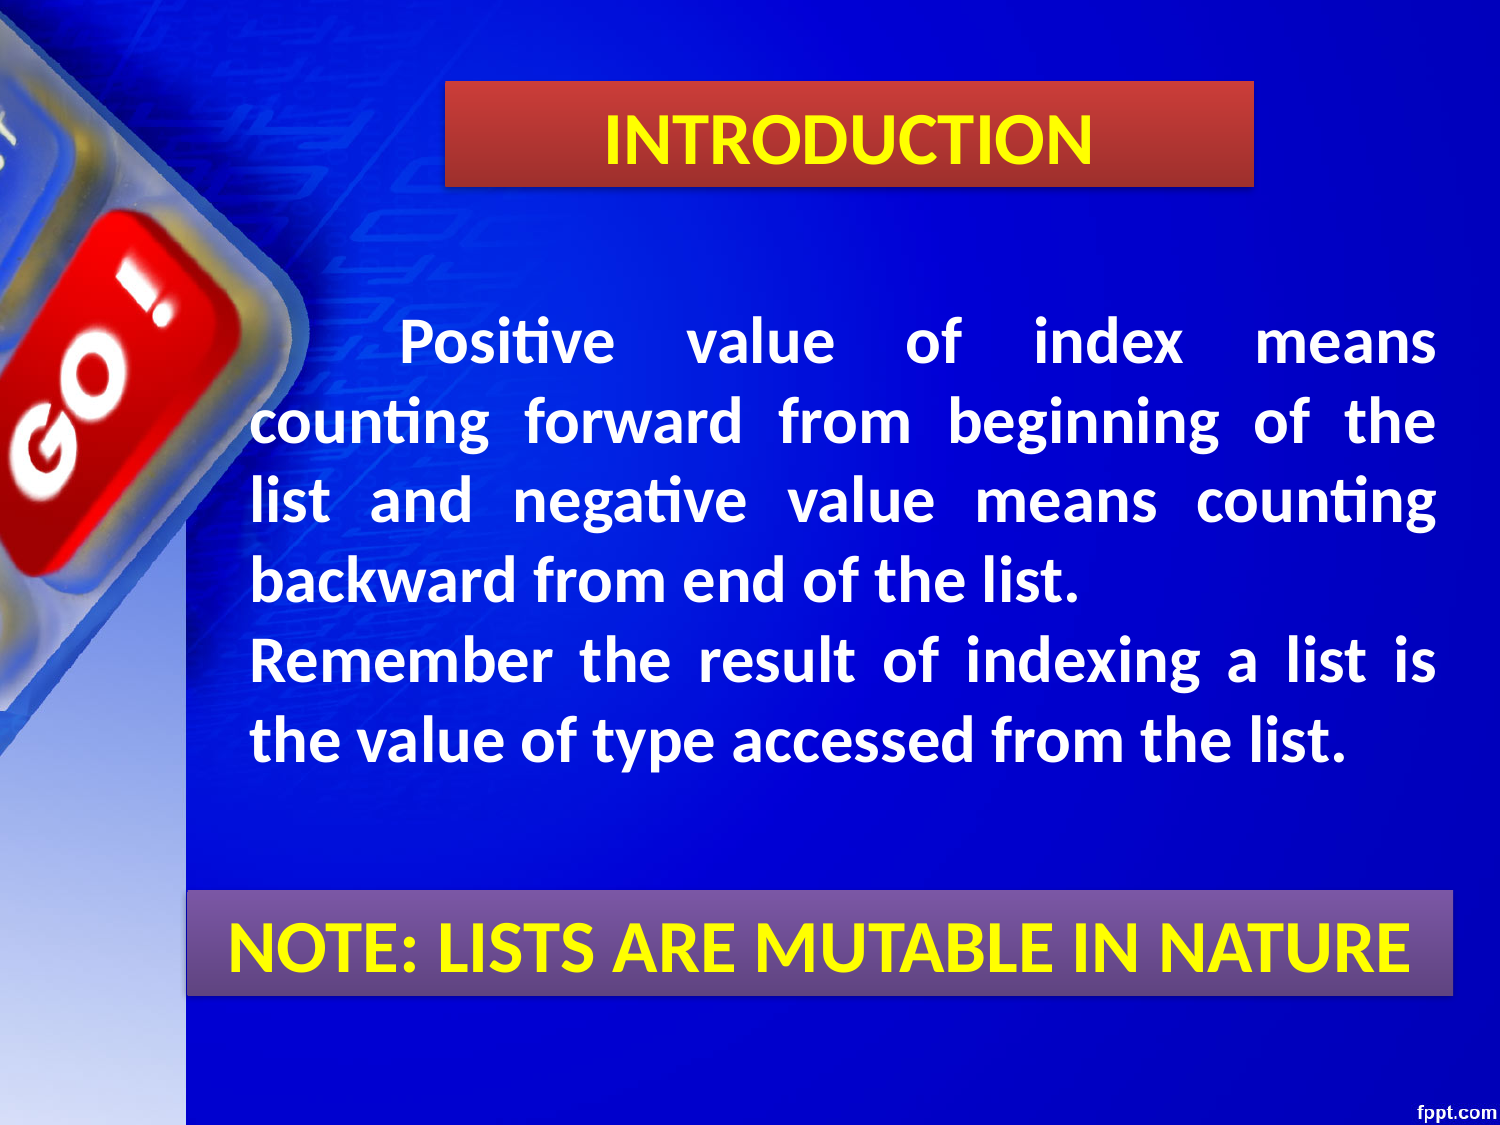

INTRODUCTION
	Positive value of index means counting forward from beginning of the list and negative value means counting backward from end of the list.
Remember the result of indexing a list is the value of type accessed from the list.
NOTE: LISTS ARE MUTABLE IN NATURE